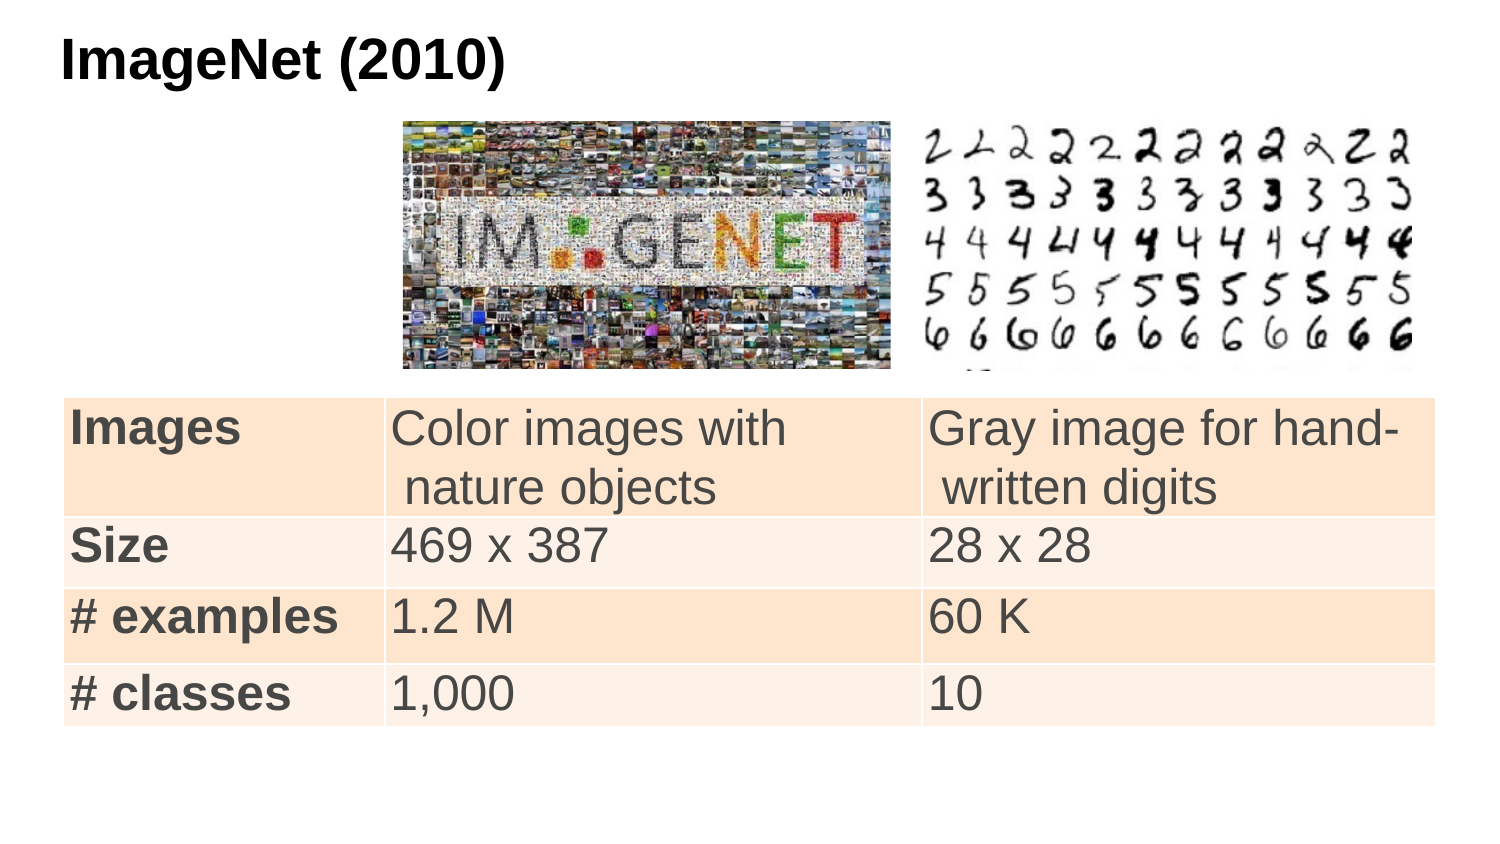

# ImageNet (2010)

| Images | Color images with nature objects | Gray image for hand- written digits |
| --- | --- | --- |
| Size | 469 x 387 | 28 x 28 |
| # examples | 1.2 M | 60 K |
| # classes | 1,000 | 10 |